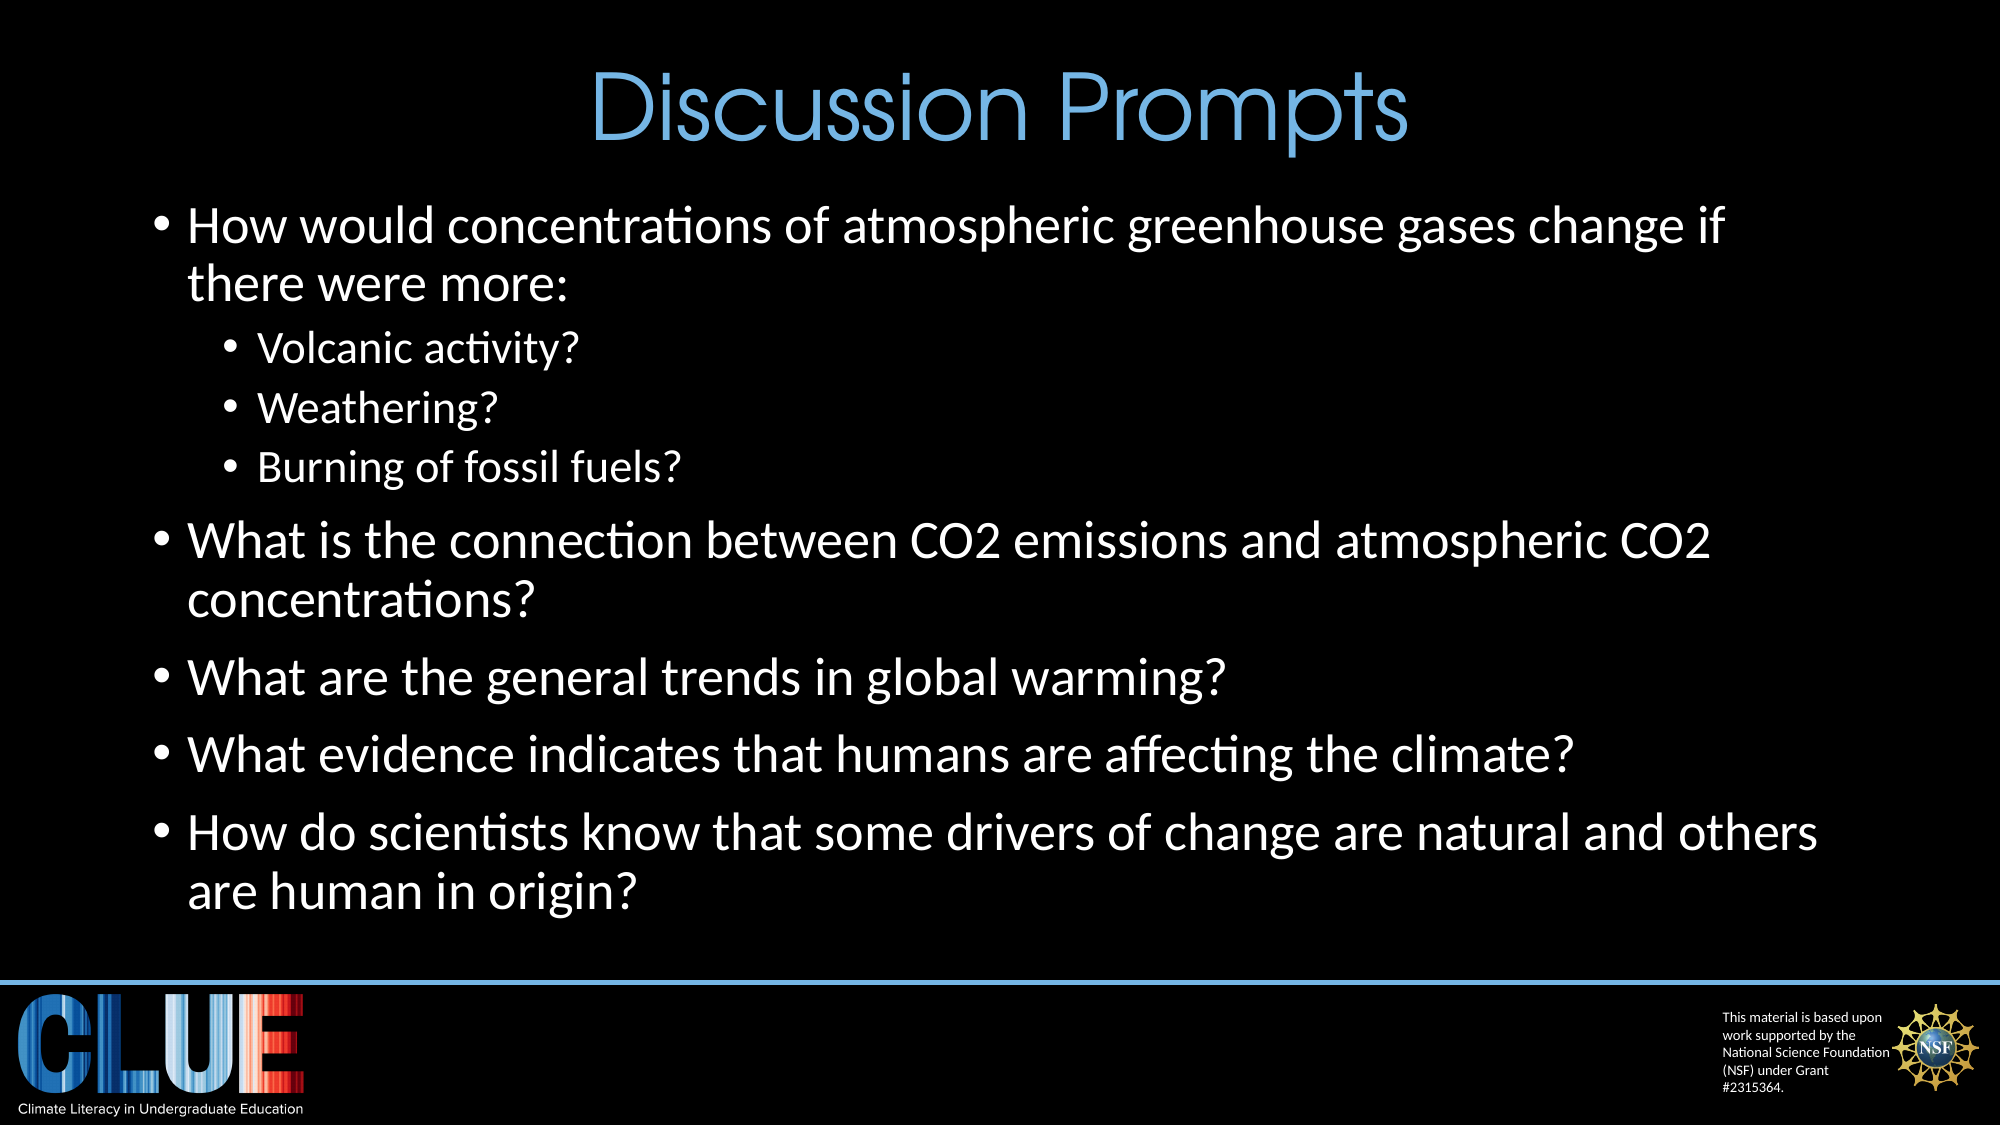

# Discussion Prompts
How would concentrations of atmospheric greenhouse gases change if there were more:
Volcanic activity?
Weathering?
Burning of fossil fuels?
What is the connection between CO2 emissions and atmospheric CO2 concentrations?
What are the general trends in global warming?
What evidence indicates that humans are affecting the climate?
How do scientists know that some drivers of change are natural and others are human in origin?